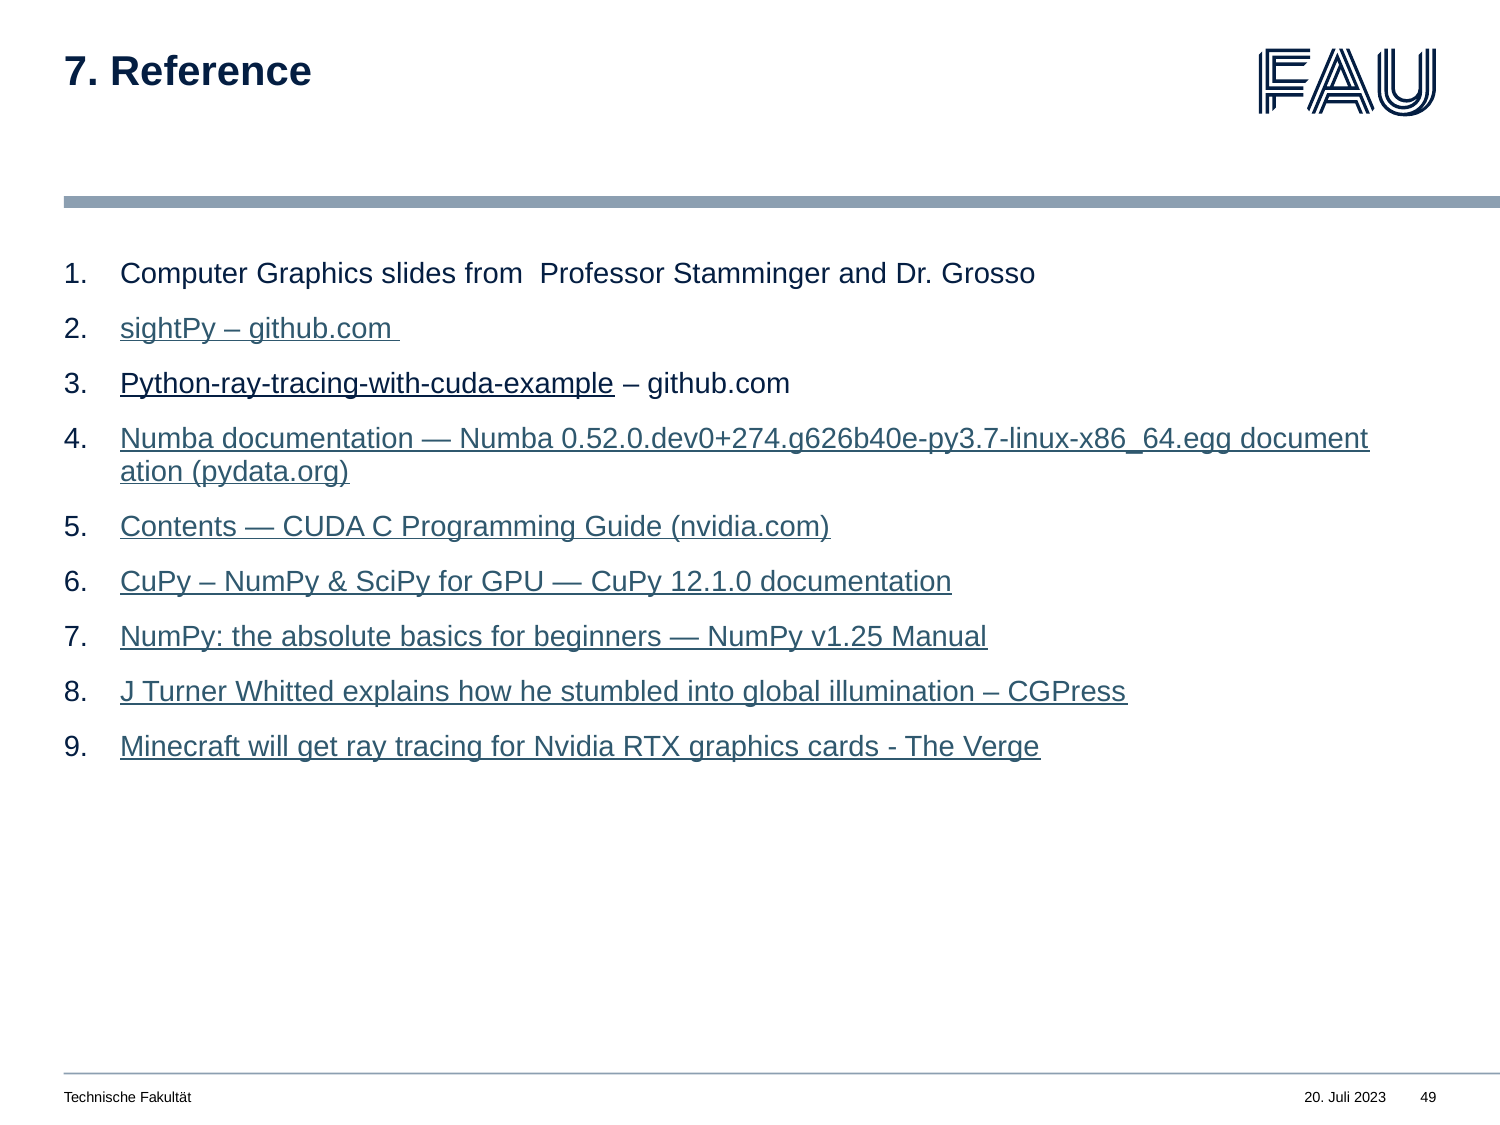

# 7. Reference

Computer Graphics slides from  Professor Stamminger and Dr. Grosso
sightPy – github.com
Python-ray-tracing-with-cuda-example – github.com
Numba documentation — Numba 0.52.0.dev0+274.g626b40e-py3.7-linux-x86_64.egg documentation (pydata.org)
Contents — CUDA C Programming Guide (nvidia.com)
CuPy – NumPy & SciPy for GPU — CuPy 12.1.0 documentation
NumPy: the absolute basics for beginners — NumPy v1.25 Manual
J Turner Whitted explains how he stumbled into global illumination – CGPress
Minecraft will get ray tracing for Nvidia RTX graphics cards - The Verge

Technische Fakultät
20. Juli 2023
49